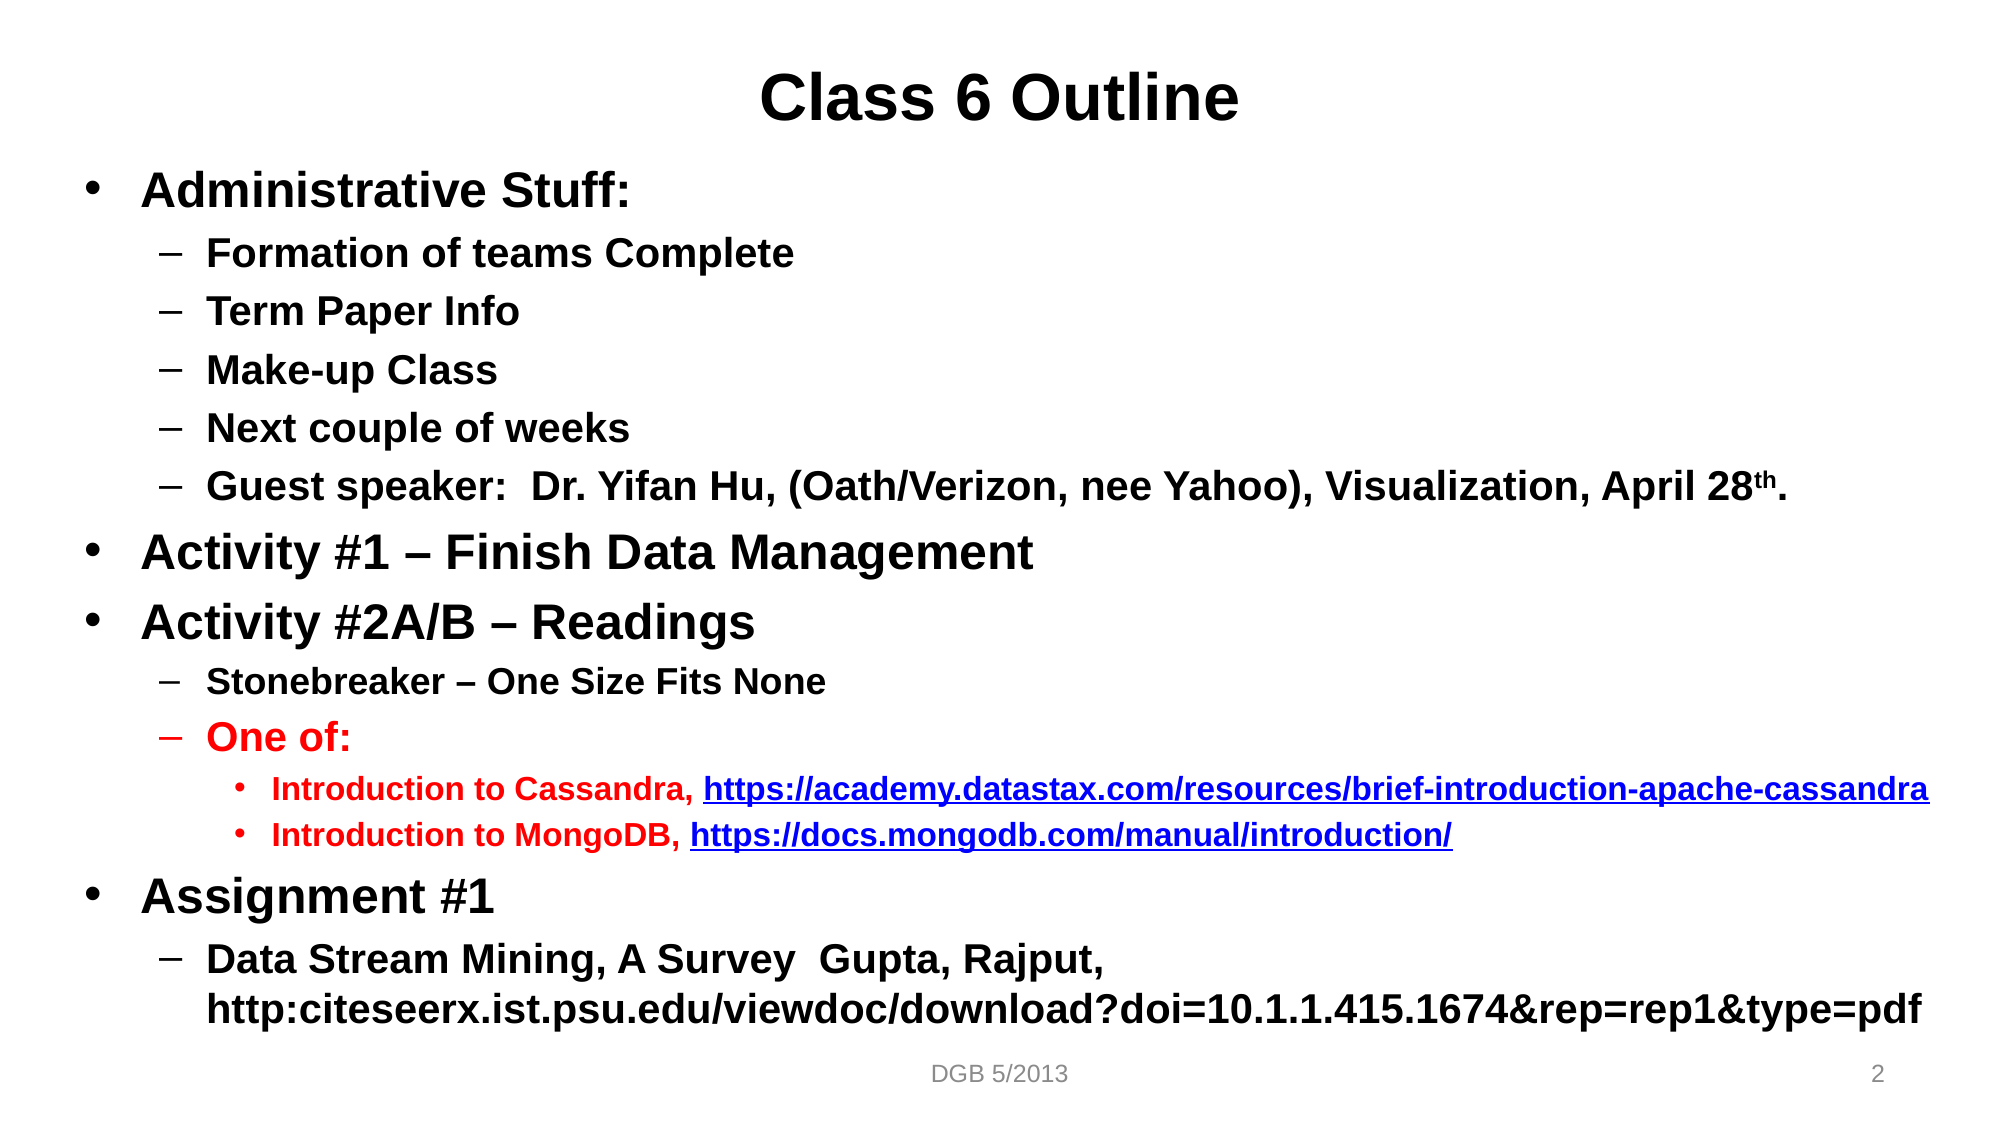

# Class 6 Outline
Administrative Stuff:
Formation of teams Complete
Term Paper Info
Make-up Class
Next couple of weeks
Guest speaker:  Dr. Yifan Hu, (Oath/Verizon, nee Yahoo), Visualization, April 28th.
Activity #1 – Finish Data Management
Activity #2A/B – Readings
Stonebreaker – One Size Fits None
One of:
Introduction to Cassandra, https://academy.datastax.com/resources/brief-introduction-apache-cassandra
Introduction to MongoDB, https://docs.mongodb.com/manual/introduction/
Assignment #1
Data Stream Mining, A Survey  Gupta, Rajput, http:citeseerx.ist.psu.edu/viewdoc/download?doi=10.1.1.415.1674&rep=rep1&type=pdf
DGB 5/2013
2